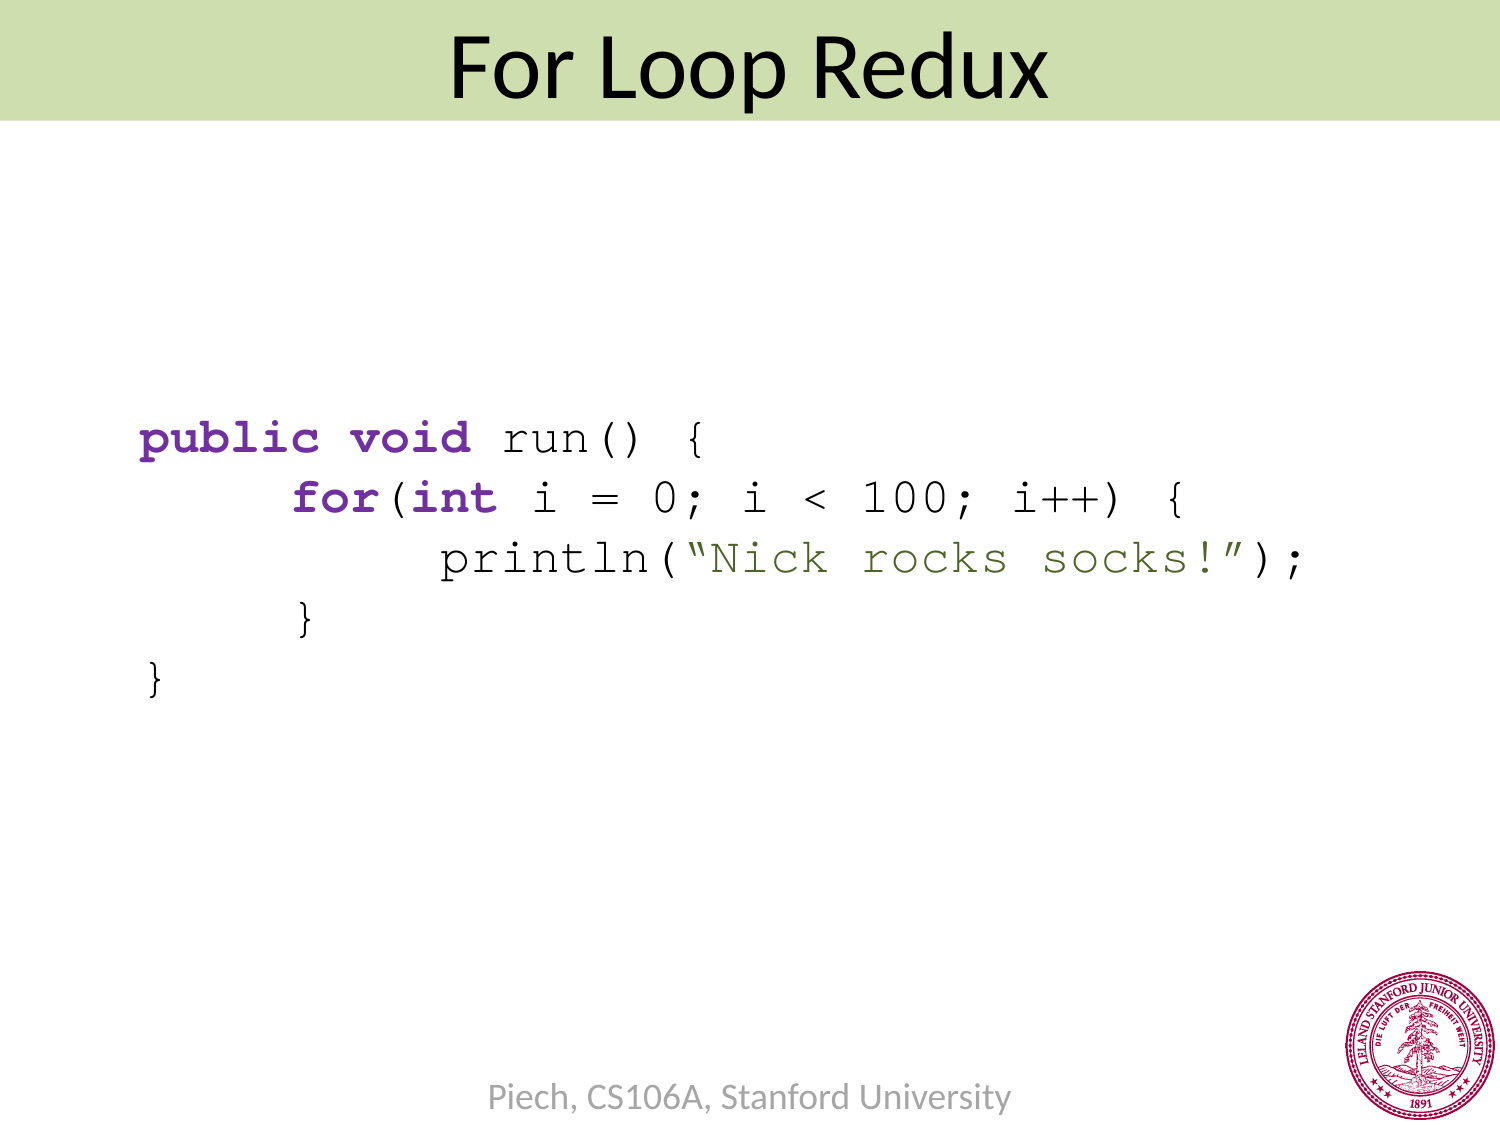

For Loop Redux
public void run() {
	for(int i = 0; i < 100; i++) {
		println(“Nick rocks socks!”);
	}
}